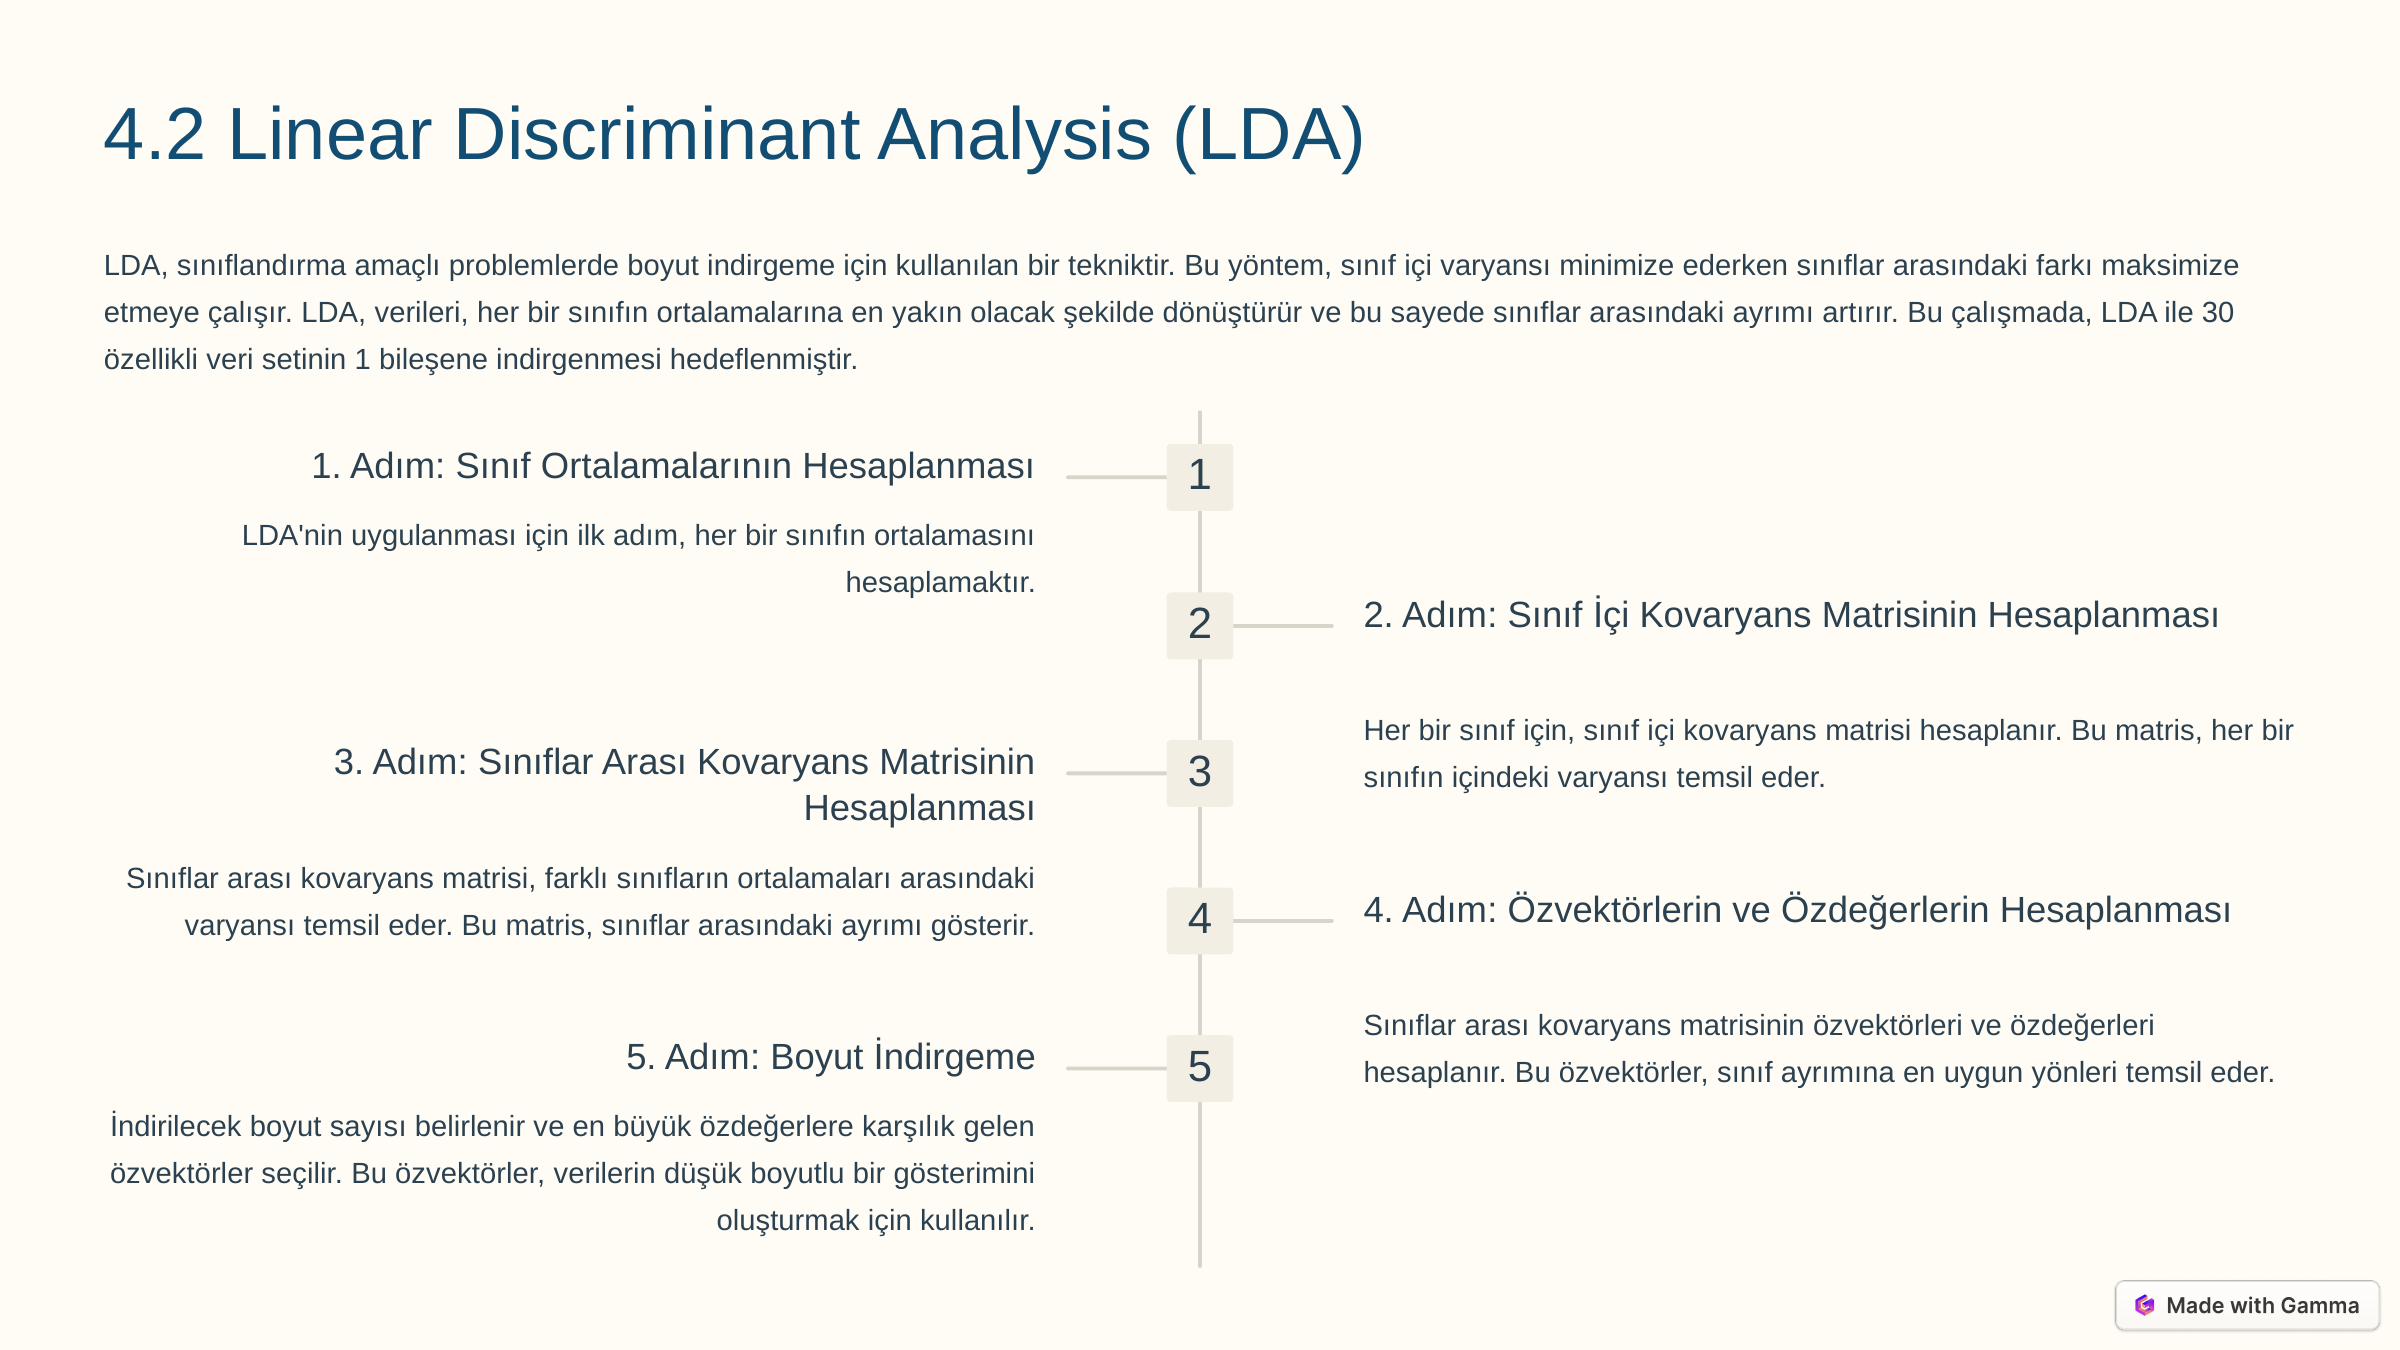

4.2 Linear Discriminant Analysis (LDA)
LDA, sınıflandırma amaçlı problemlerde boyut indirgeme için kullanılan bir tekniktir. Bu yöntem, sınıf içi varyansı minimize ederken sınıflar arasındaki farkı maksimize etmeye çalışır. LDA, verileri, her bir sınıfın ortalamalarına en yakın olacak şekilde dönüştürür ve bu sayede sınıflar arasındaki ayrımı artırır. Bu çalışmada, LDA ile 30 özellikli veri setinin 1 bileşene indirgenmesi hedeflenmiştir.

1. Adım: Sınıf Ortalamalarının Hesaplanması

1

LDA'nin uygulanması için ilk adım, her bir sınıfın ortalamasını hesaplamaktır.
2. Adım: Sınıf İçi Kovaryans Matrisinin Hesaplanması

2

Her bir sınıf için, sınıf içi kovaryans matrisi hesaplanır. Bu matris, her bir sınıfın içindeki varyansı temsil eder.
3. Adım: Sınıflar Arası Kovaryans Matrisinin Hesaplanması

3

Sınıflar arası kovaryans matrisi, farklı sınıfların ortalamaları arasındaki varyansı temsil eder. Bu matris, sınıflar arasındaki ayrımı gösterir.
4. Adım: Özvektörlerin ve Özdeğerlerin Hesaplanması

4

Sınıflar arası kovaryans matrisinin özvektörleri ve özdeğerleri hesaplanır. Bu özvektörler, sınıf ayrımına en uygun yönleri temsil eder.
5. Adım: Boyut İndirgeme

5

İndirilecek boyut sayısı belirlenir ve en büyük özdeğerlere karşılık gelen özvektörler seçilir. Bu özvektörler, verilerin düşük boyutlu bir gösterimini oluşturmak için kullanılır.